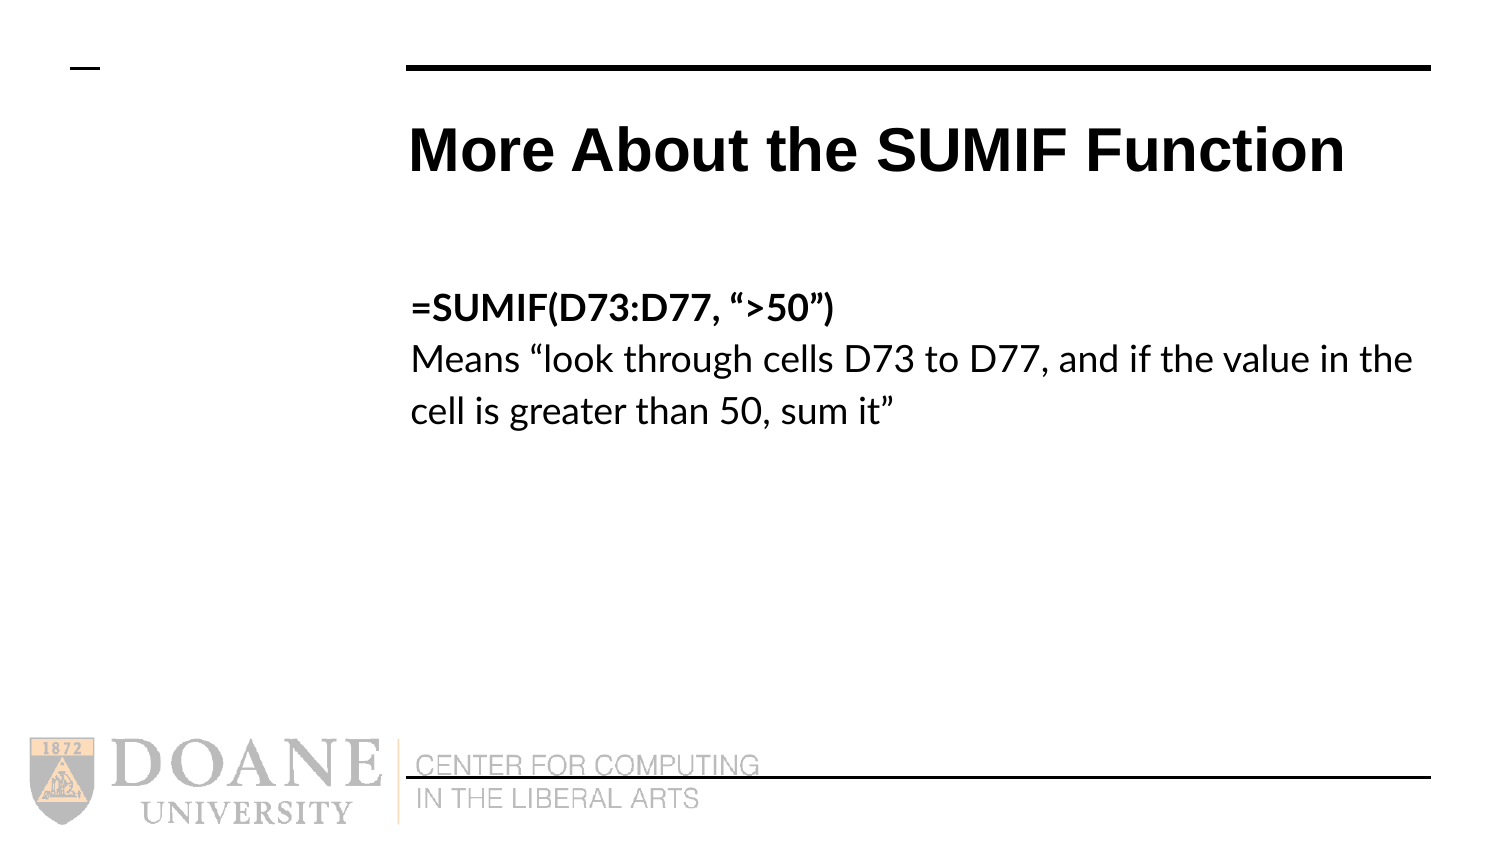

# More About the SUMIF Function
=SUMIF(D73:D77, “>50”)
Means “look through cells D73 to D77, and if the value in the cell is greater than 50, sum it”